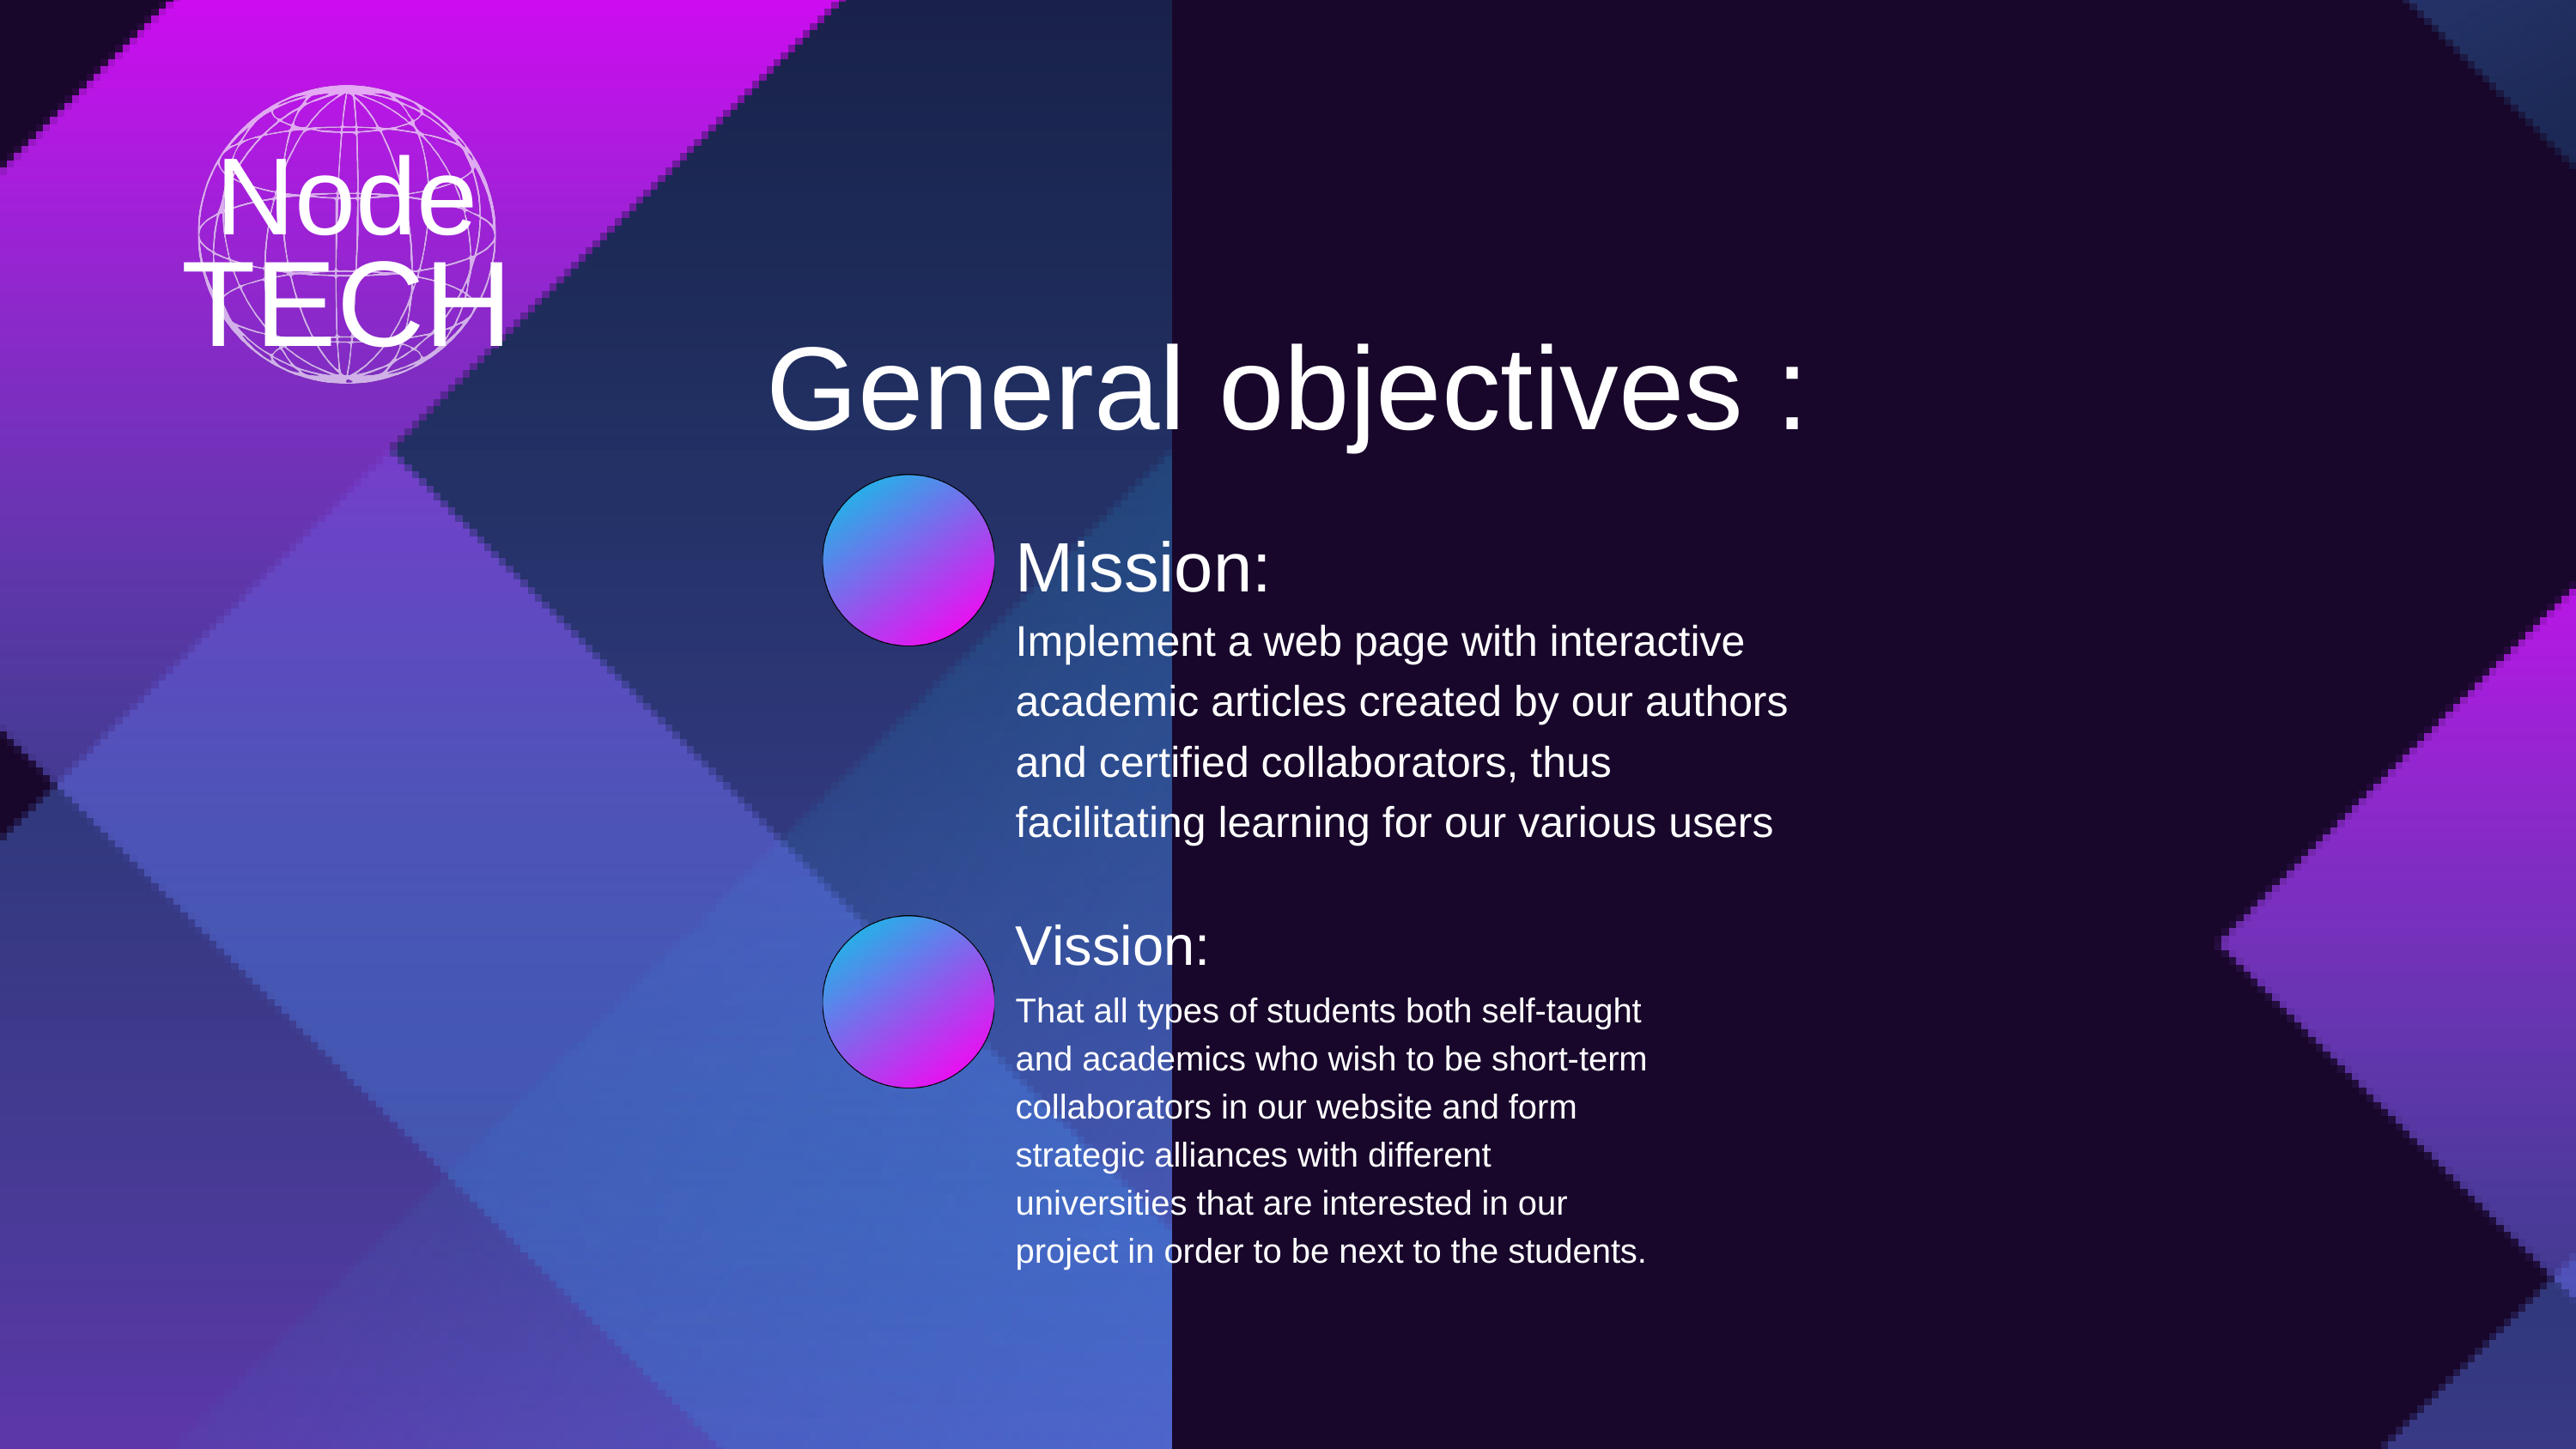

Node
TECH
General objectives :

Mission:
Implement a web page with interactive academic articles created by our authors and certified collaborators, thus facilitating learning for our various users
Vission:

That all types of students both self-taught and academics who wish to be short-term collaborators in our website and form strategic alliances with different universities that are interested in our project in order to be next to the students.